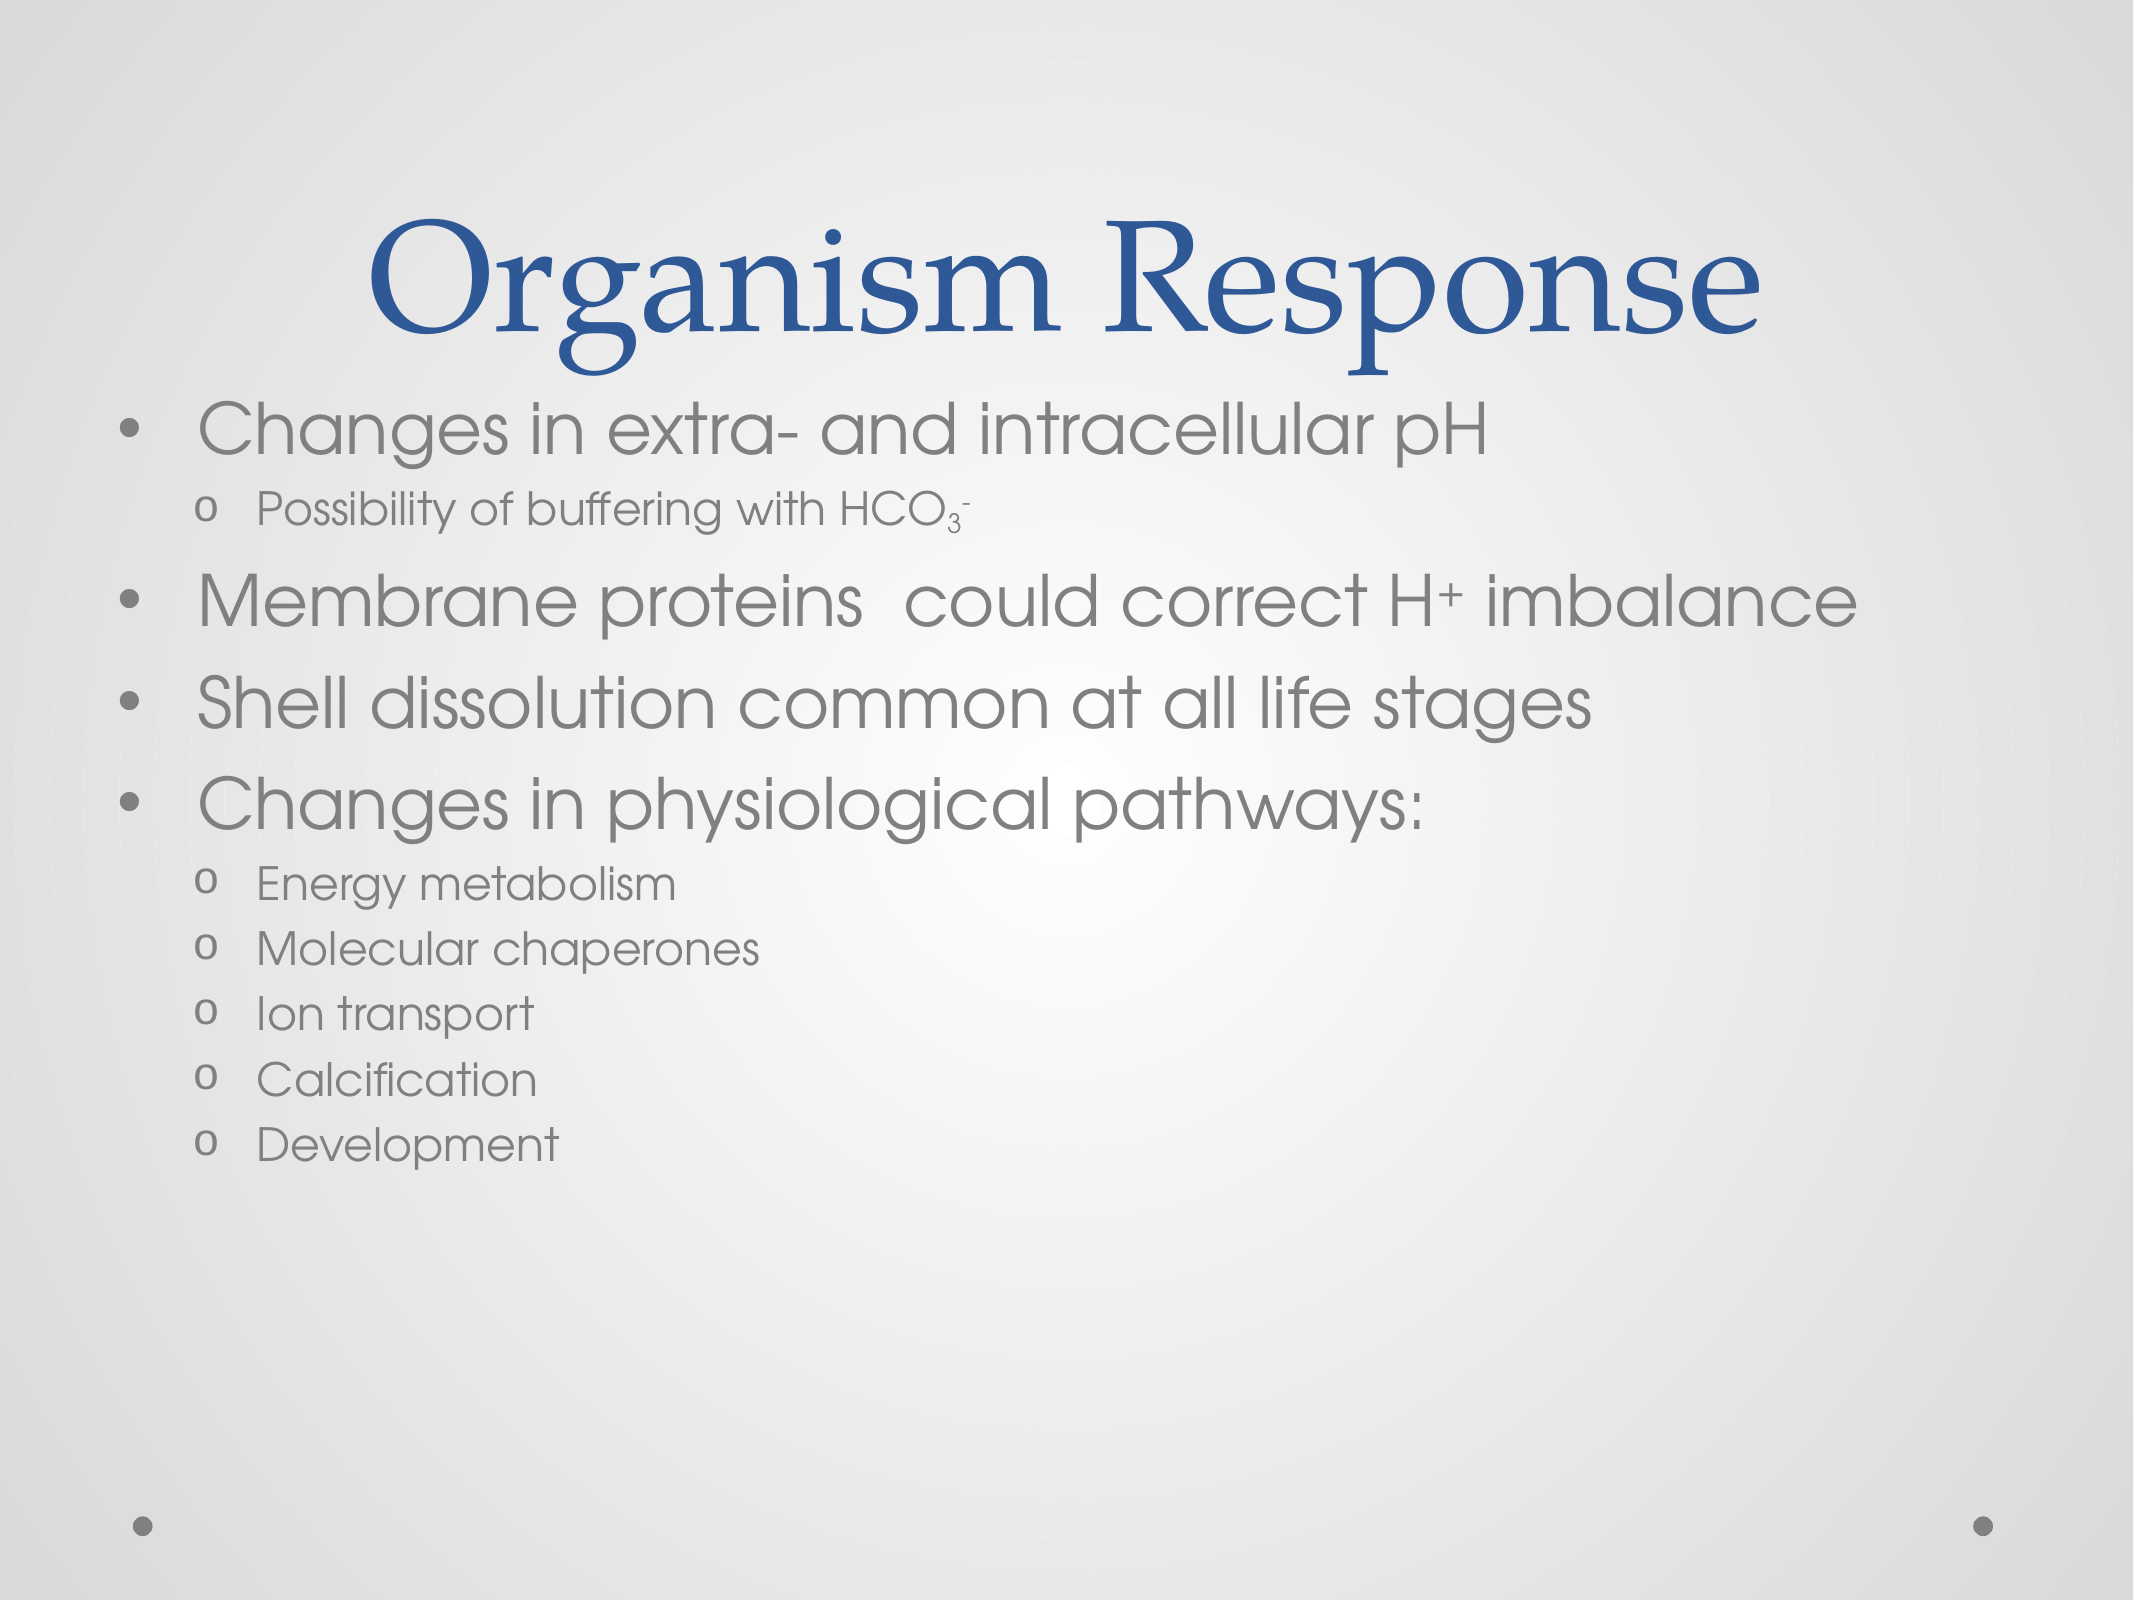

# Organism Response
Changes in extra- and intracellular pH
Possibility of buffering with HCO3-
Membrane proteins  could correct H+ imbalance
Shell dissolution common at all life stages
Changes in physiological pathways:
Energy metabolism
Molecular chaperones
Ion transport
Calcification
Development